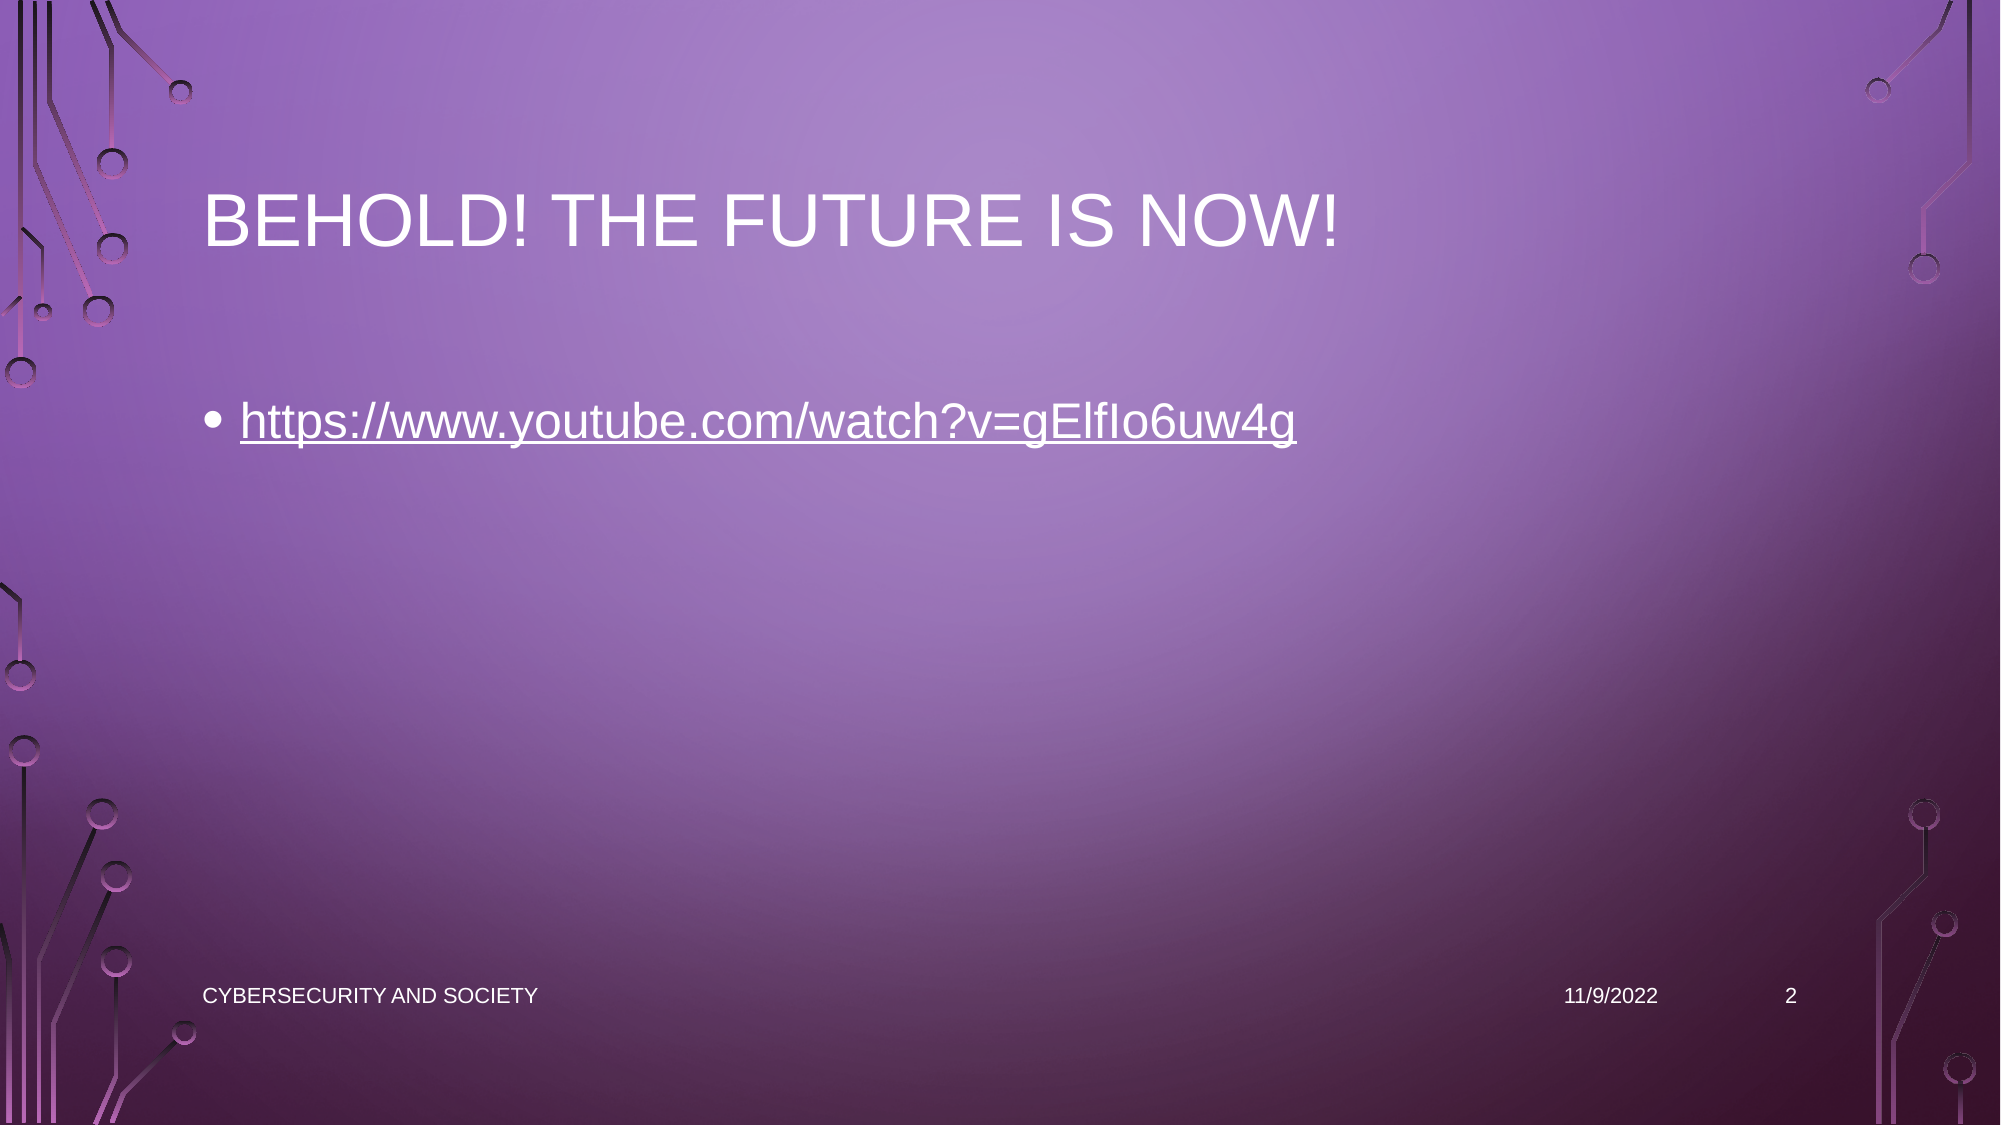

# BEHOLD! THE FUTURE IS NOW!
https://www.youtube.com/watch?v=gElfIo6uw4g
2
Cybersecurity and Society
11/9/2022